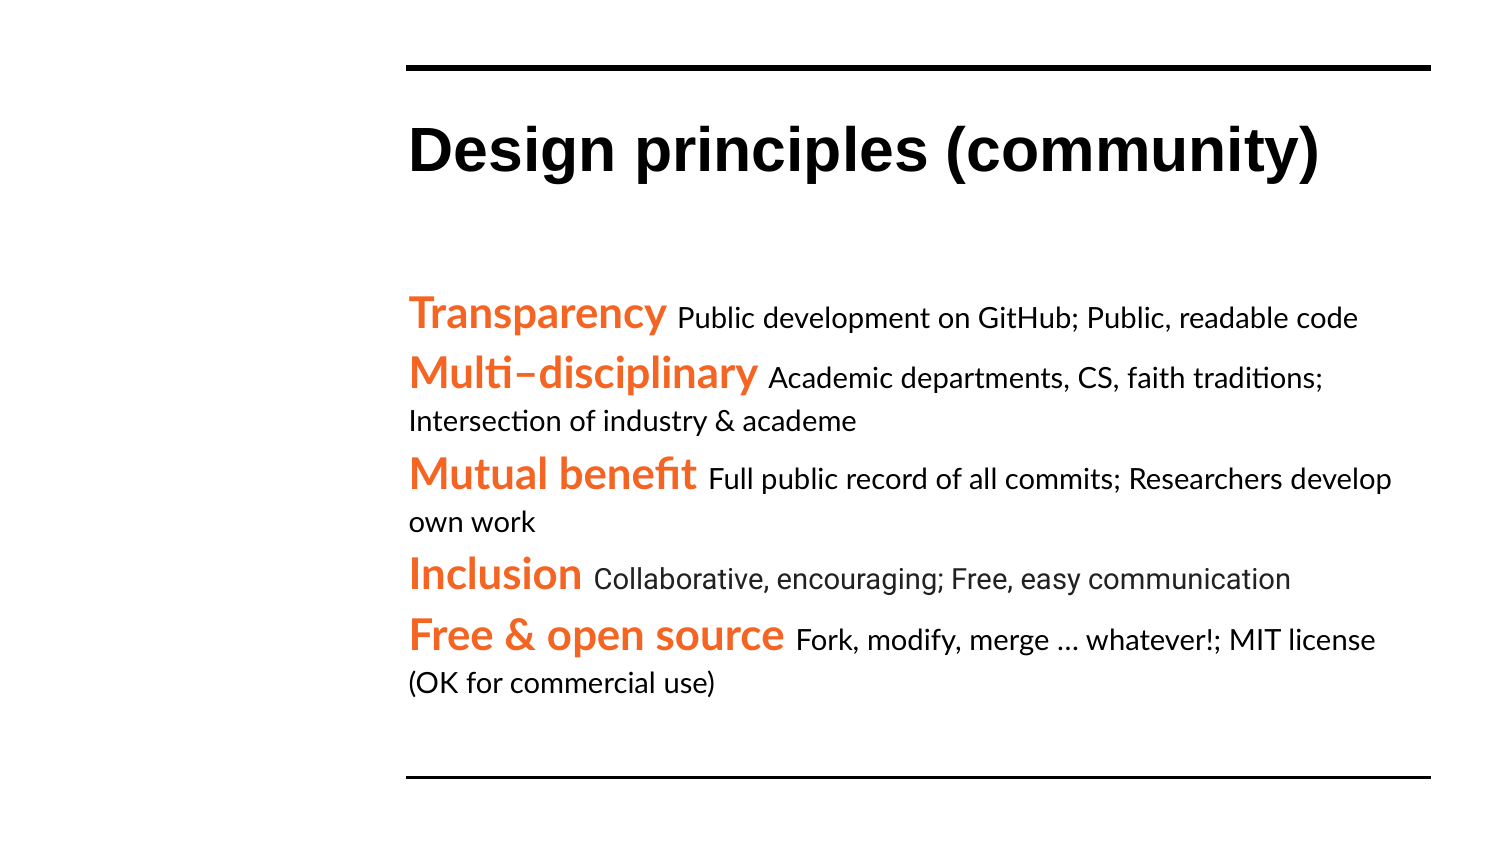

# Design principles (community)
Transparency Public development on GitHub; Public, readable code
Multi–disciplinary Academic departments, CS, faith traditions; Intersection of industry & academe
Mutual benefit Full public record of all commits; Researchers develop own work
Inclusion Collaborative, encouraging; Free, easy communication
Free & open source Fork, modify, merge … whatever!; MIT license (OK for commercial use)